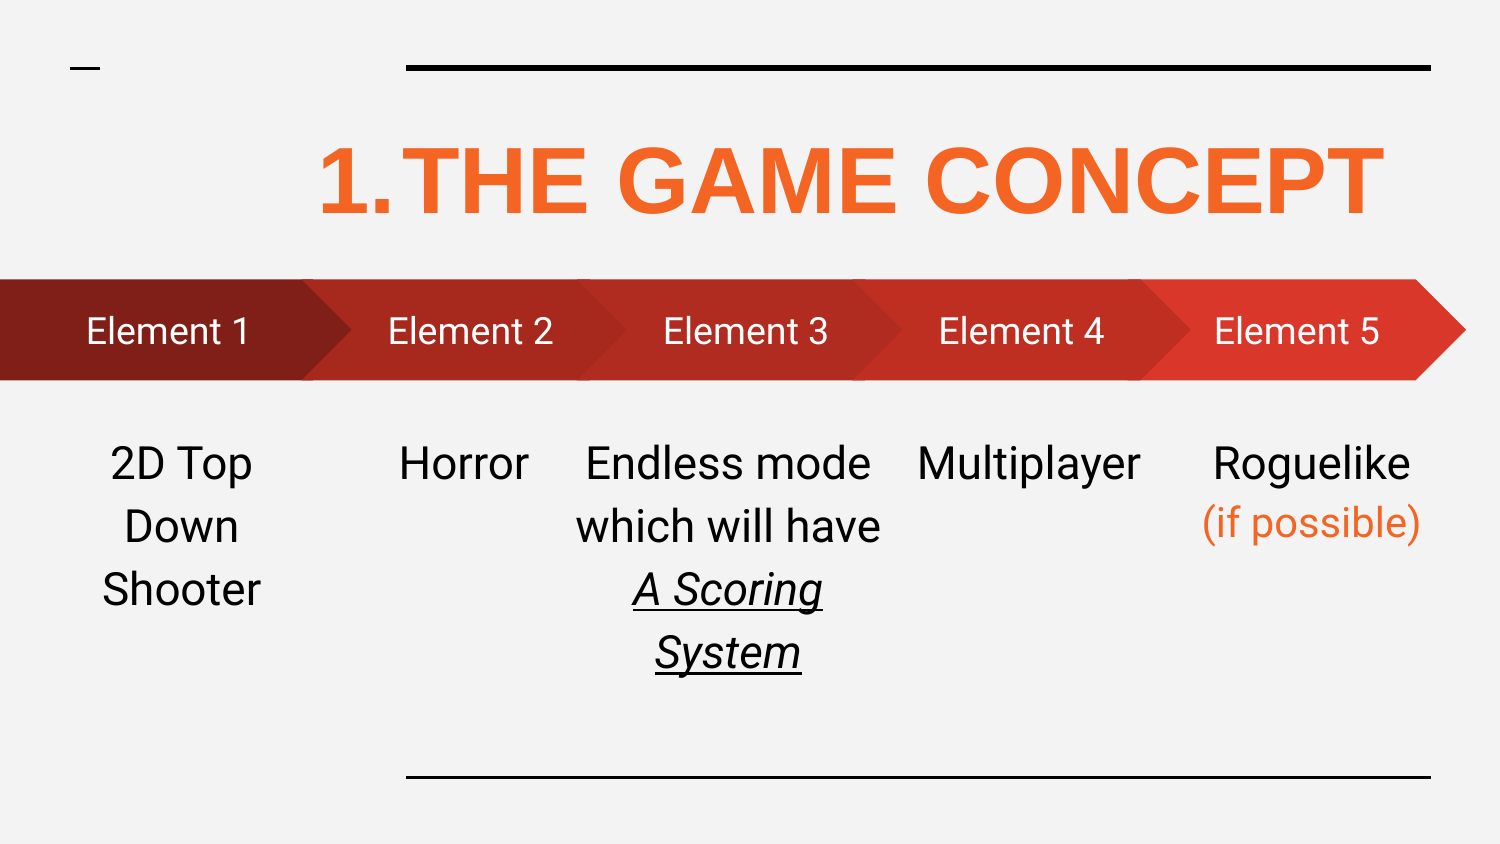

# THE GAME CONCEPT
Element 2
Horror
Element 3
Endless mode which will have A Scoring System
Element 4
Multiplayer
Element 5
Roguelike (if possible)
Element 1
2D Top Down Shooter